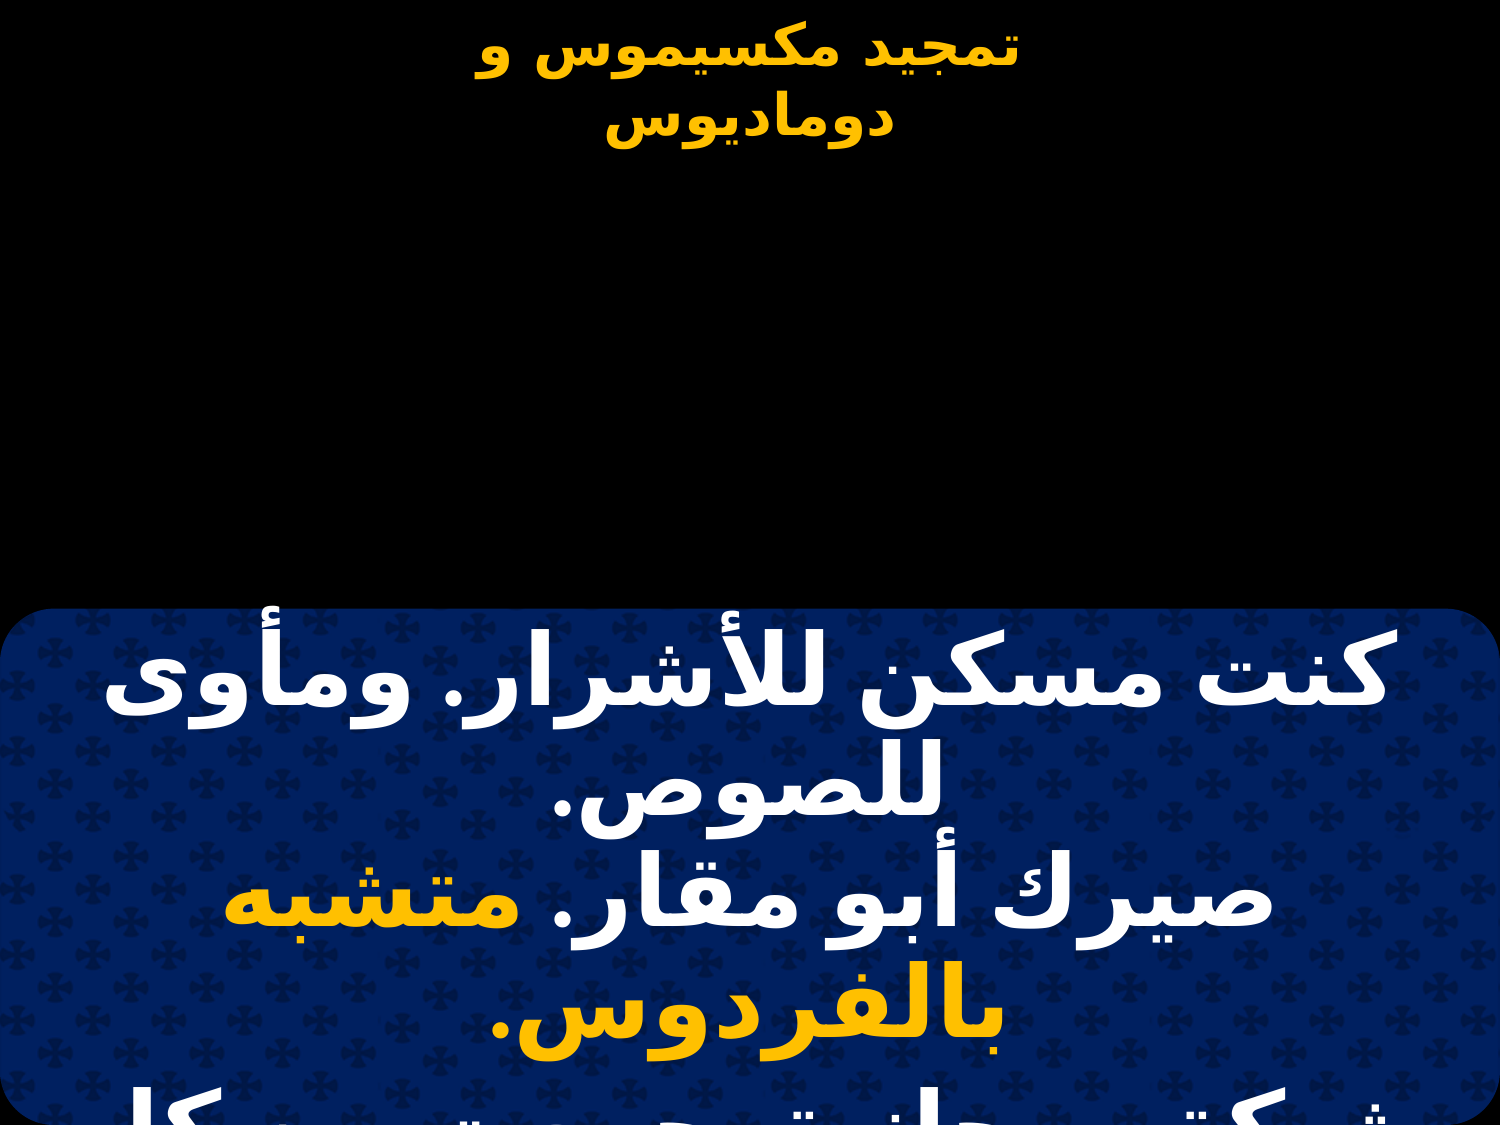

#
| كنت مسكن للأشرار. ومأوى للصوص. صيرك أبو مقار. متشبه بالفردوس. |
| --- |
| شبكة روحانية. جمعت من كل جنوس. كانو عايشين في الخطية. صار منهم اباء ورؤوس. |